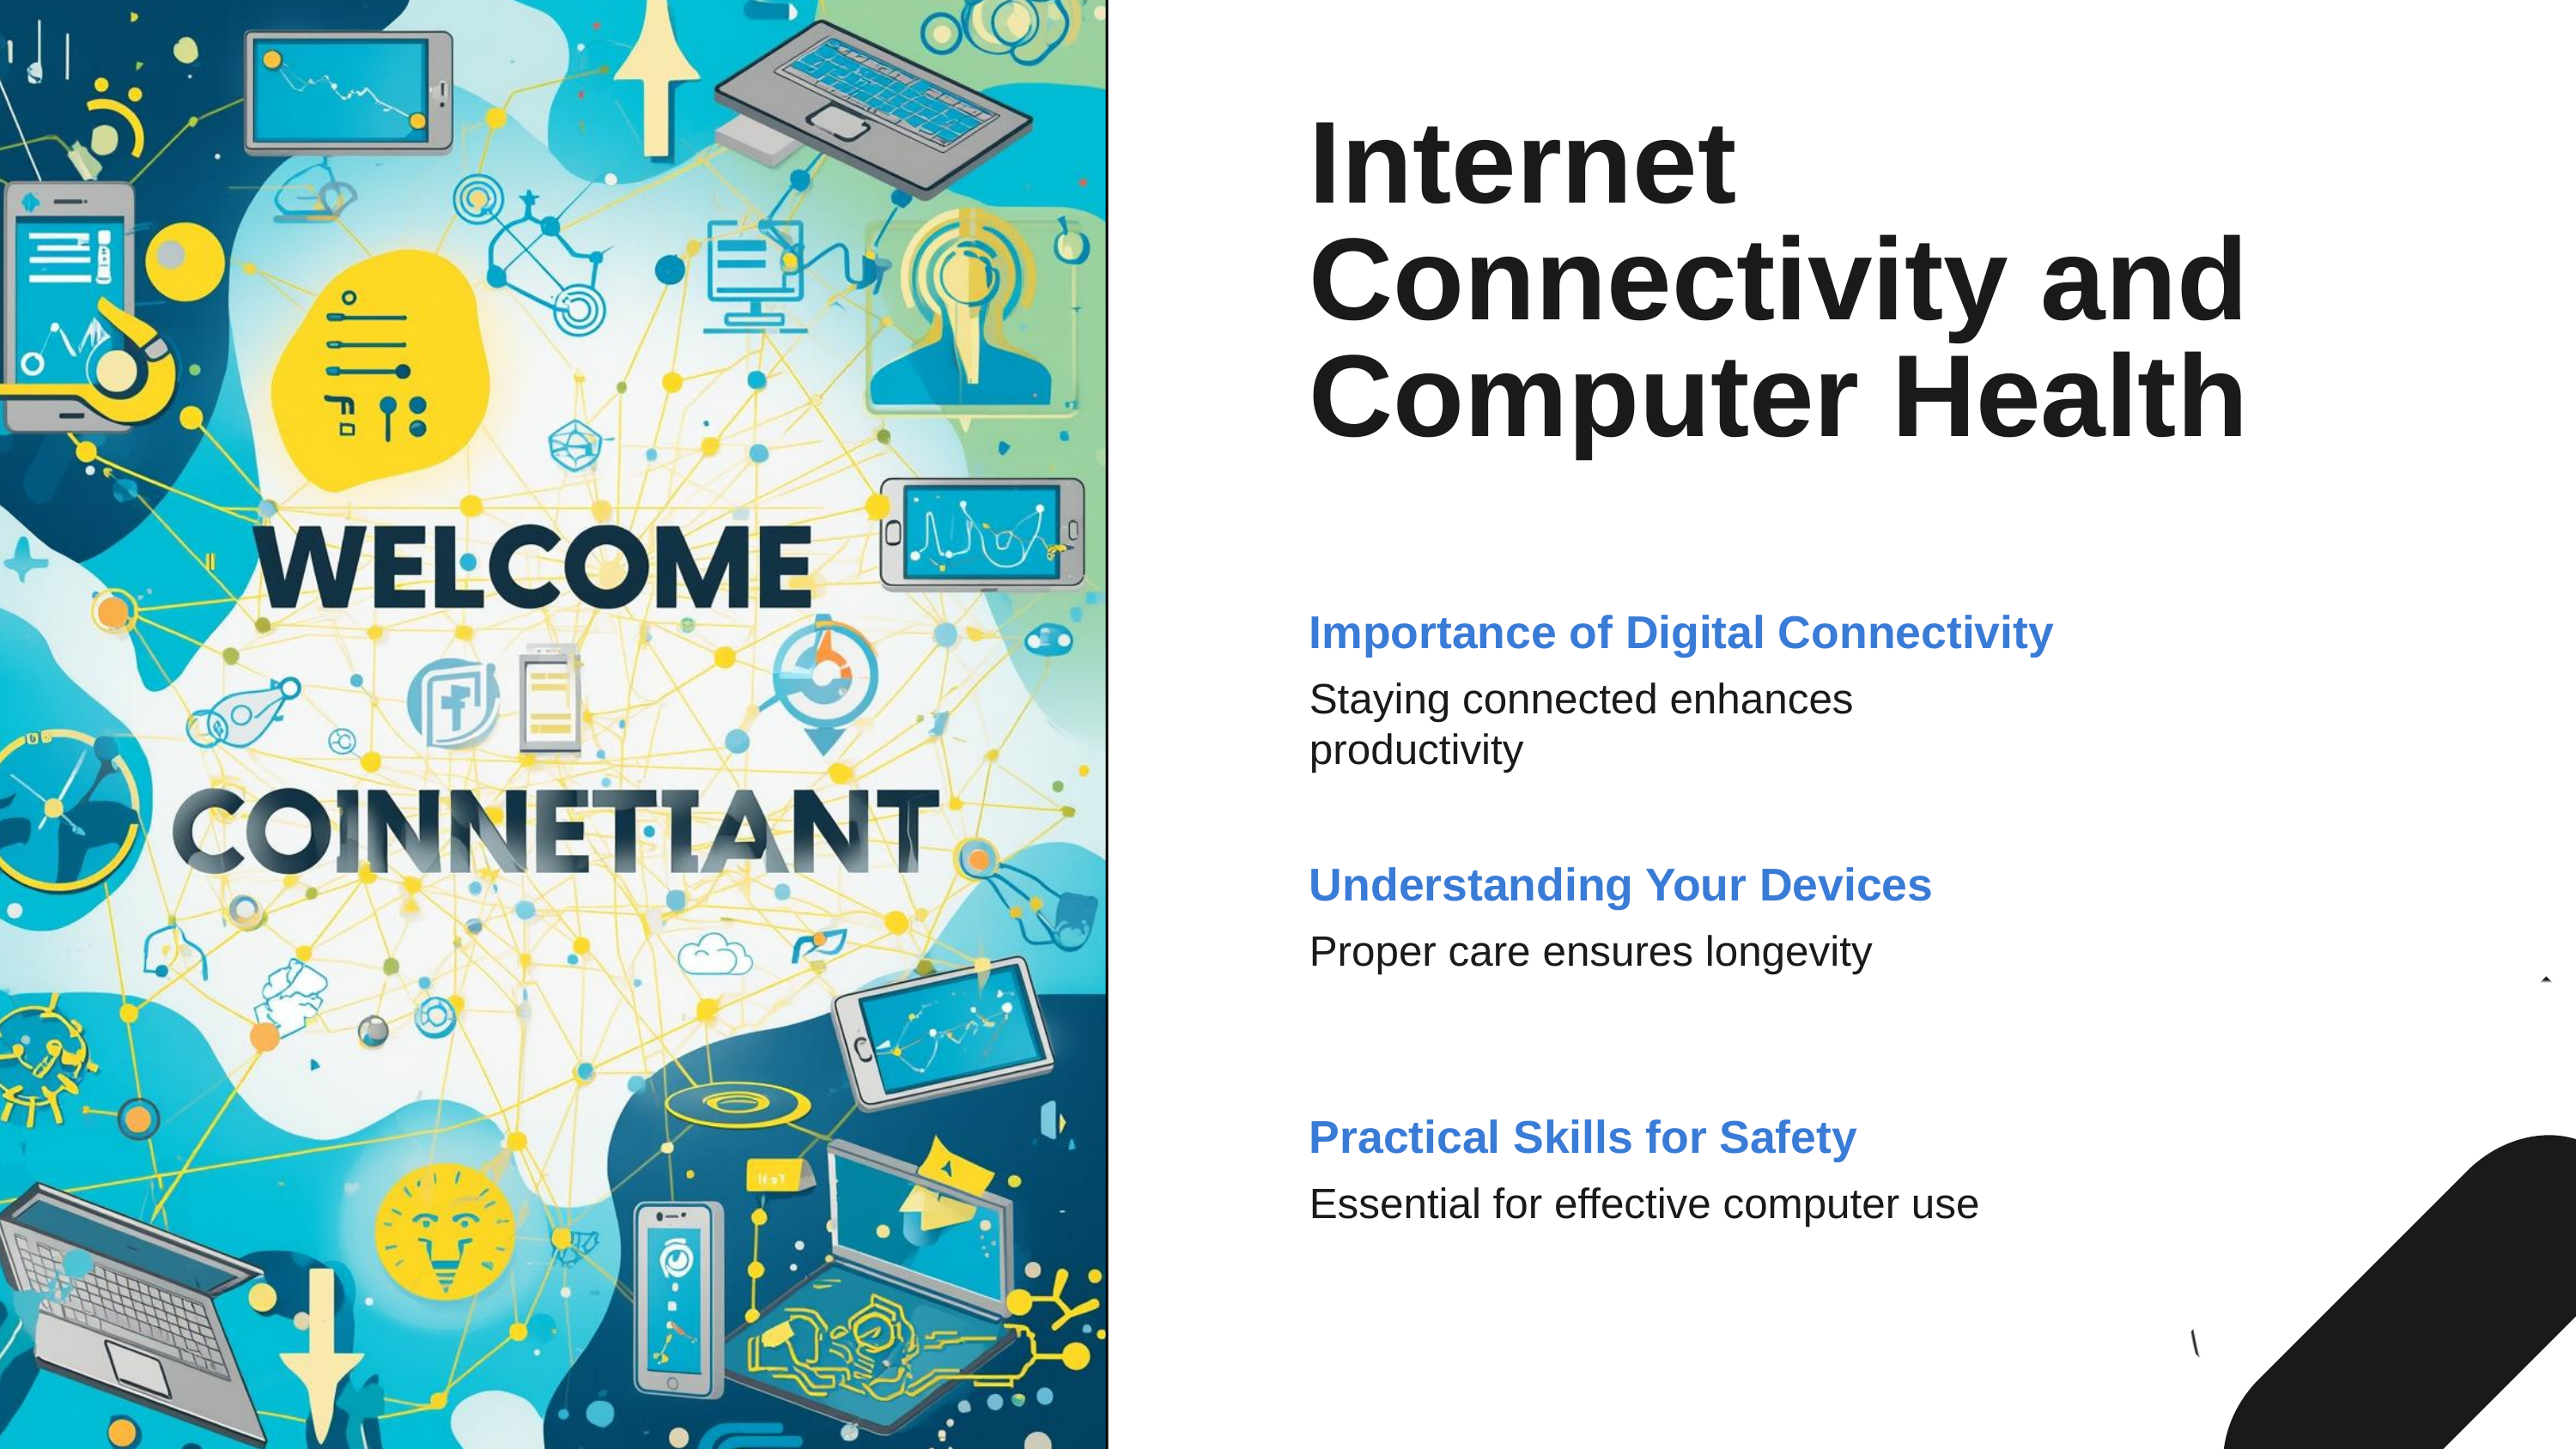

Internet Connectivity and Computer Health
Importance of Digital Connectivity
Staying connected enhances productivity
Understanding Your Devices
Proper care ensures longevity

Practical Skills for Safety
Essential for effective computer use